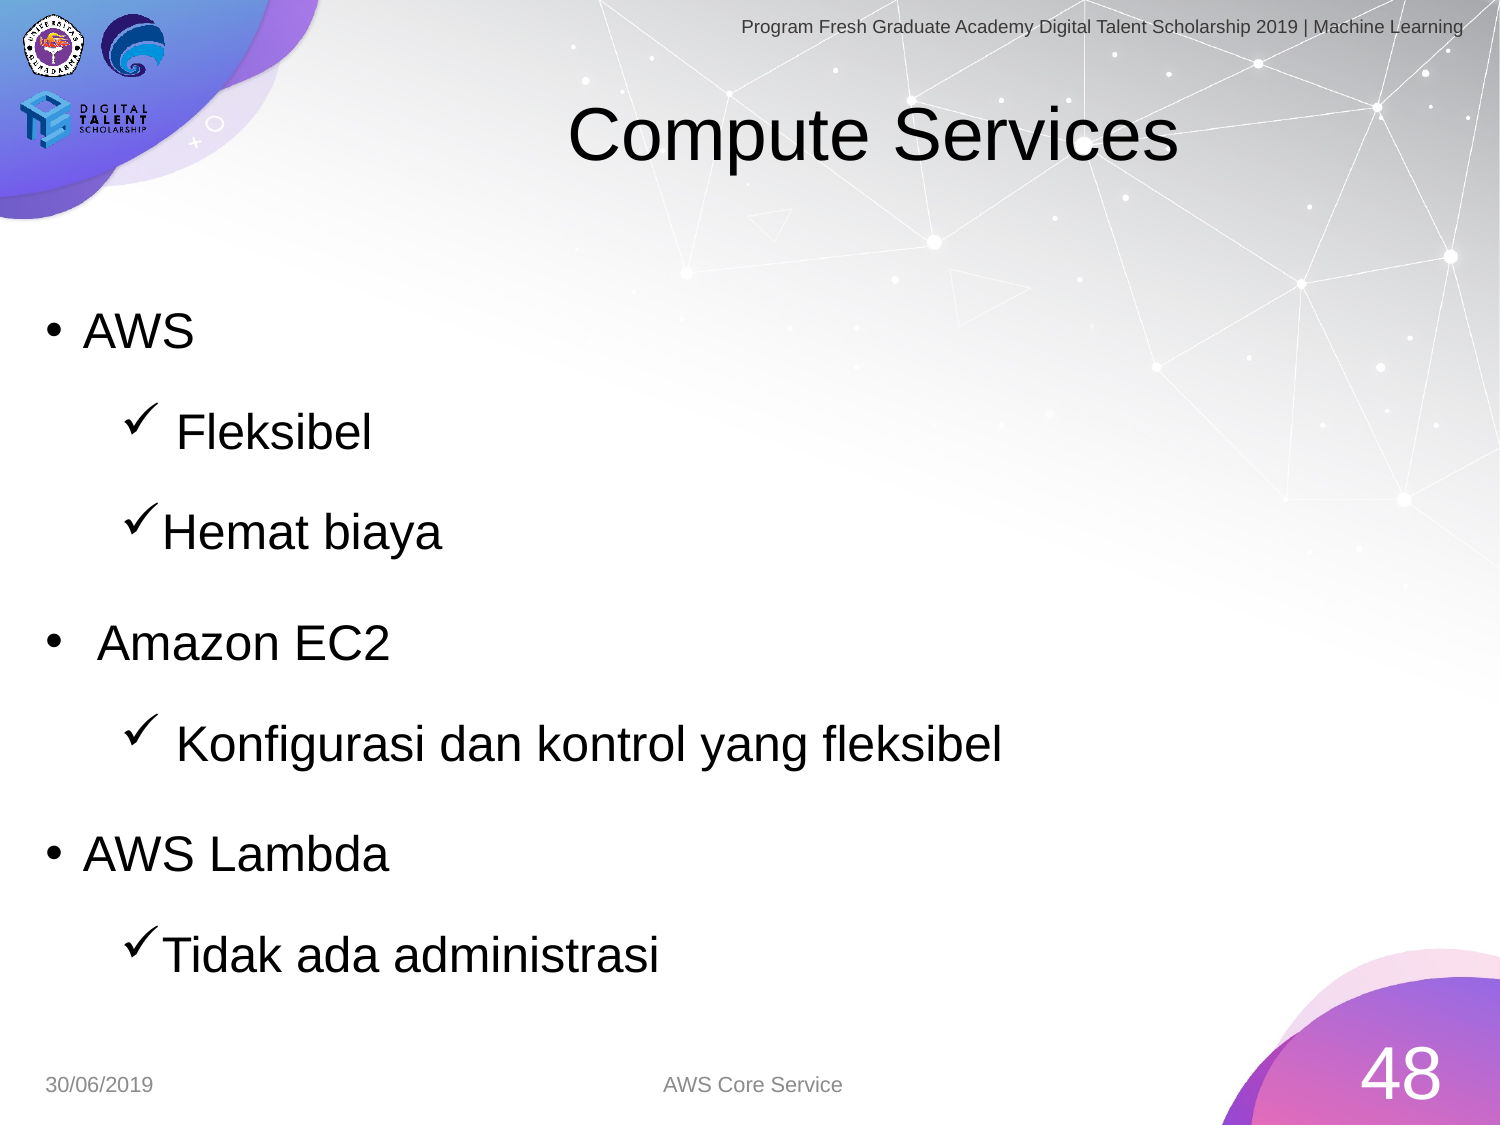

# Compute Services
AWS
 Fleksibel
Hemat biaya
 Amazon EC2
 Konfigurasi dan kontrol yang fleksibel
AWS Lambda
Tidak ada administrasi
48
AWS Core Service
30/06/2019